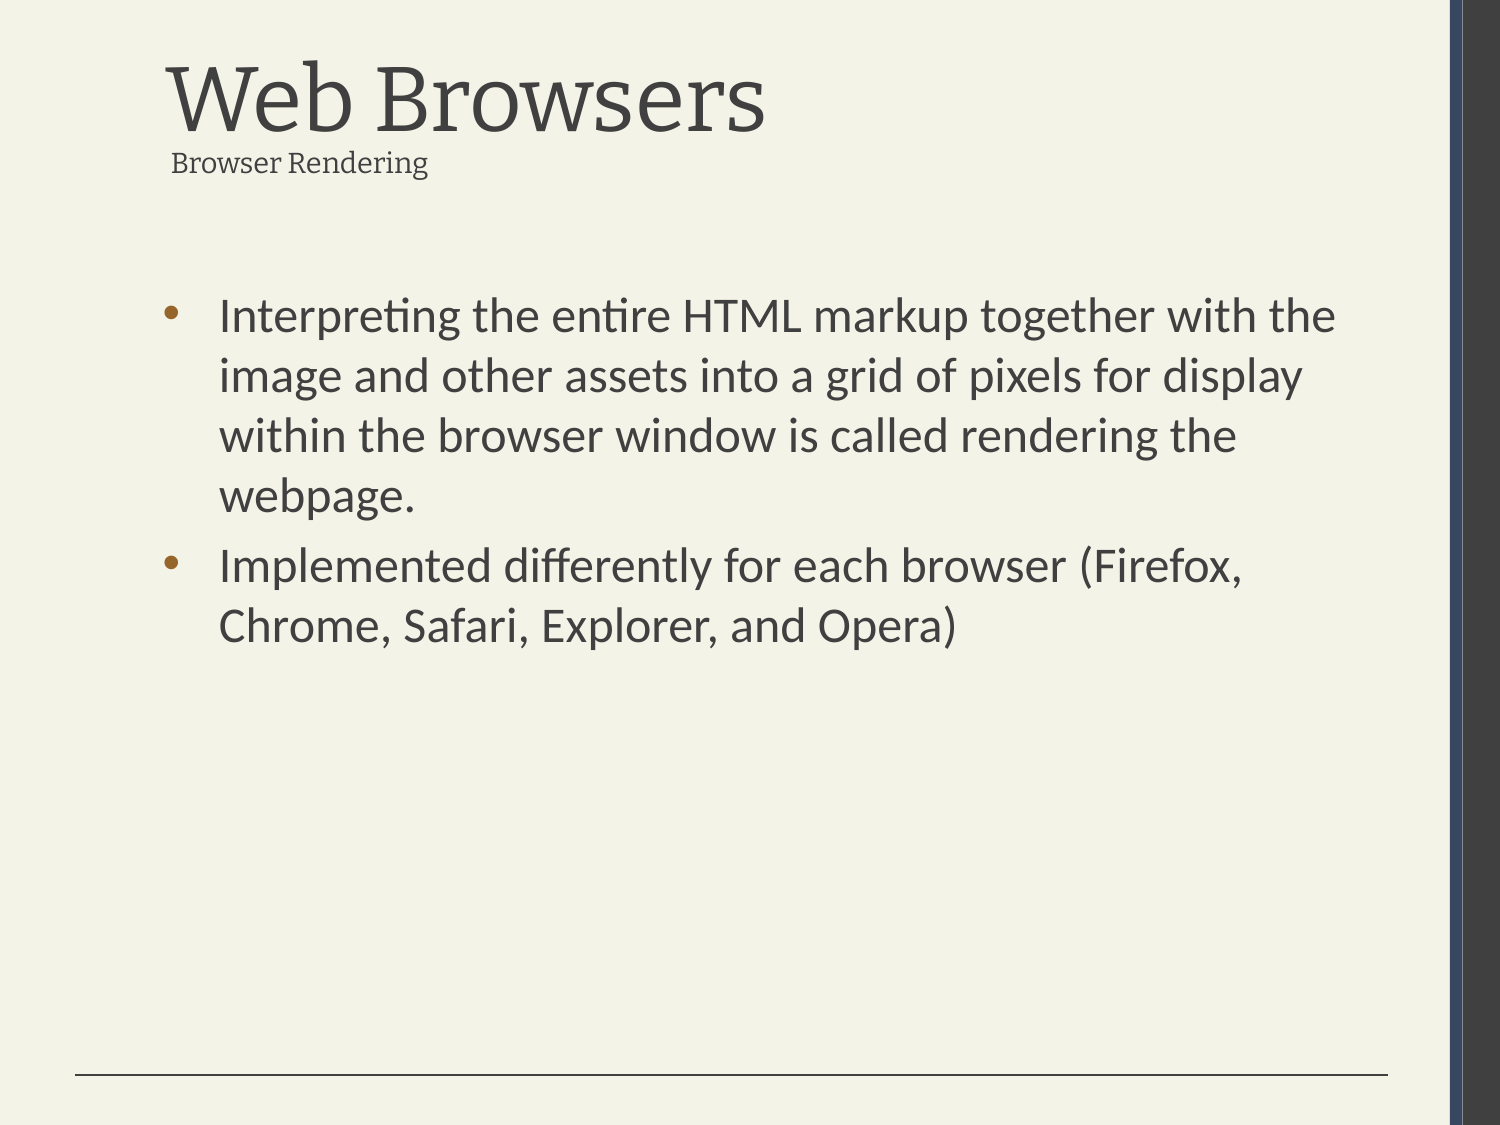

# Web Browsers
 Browser Rendering
Interpreting the entire HTML markup together with the image and other assets into a grid of pixels for display within the browser window is called rendering the webpage.
Implemented differently for each browser (Firefox, Chrome, Safari, Explorer, and Opera)